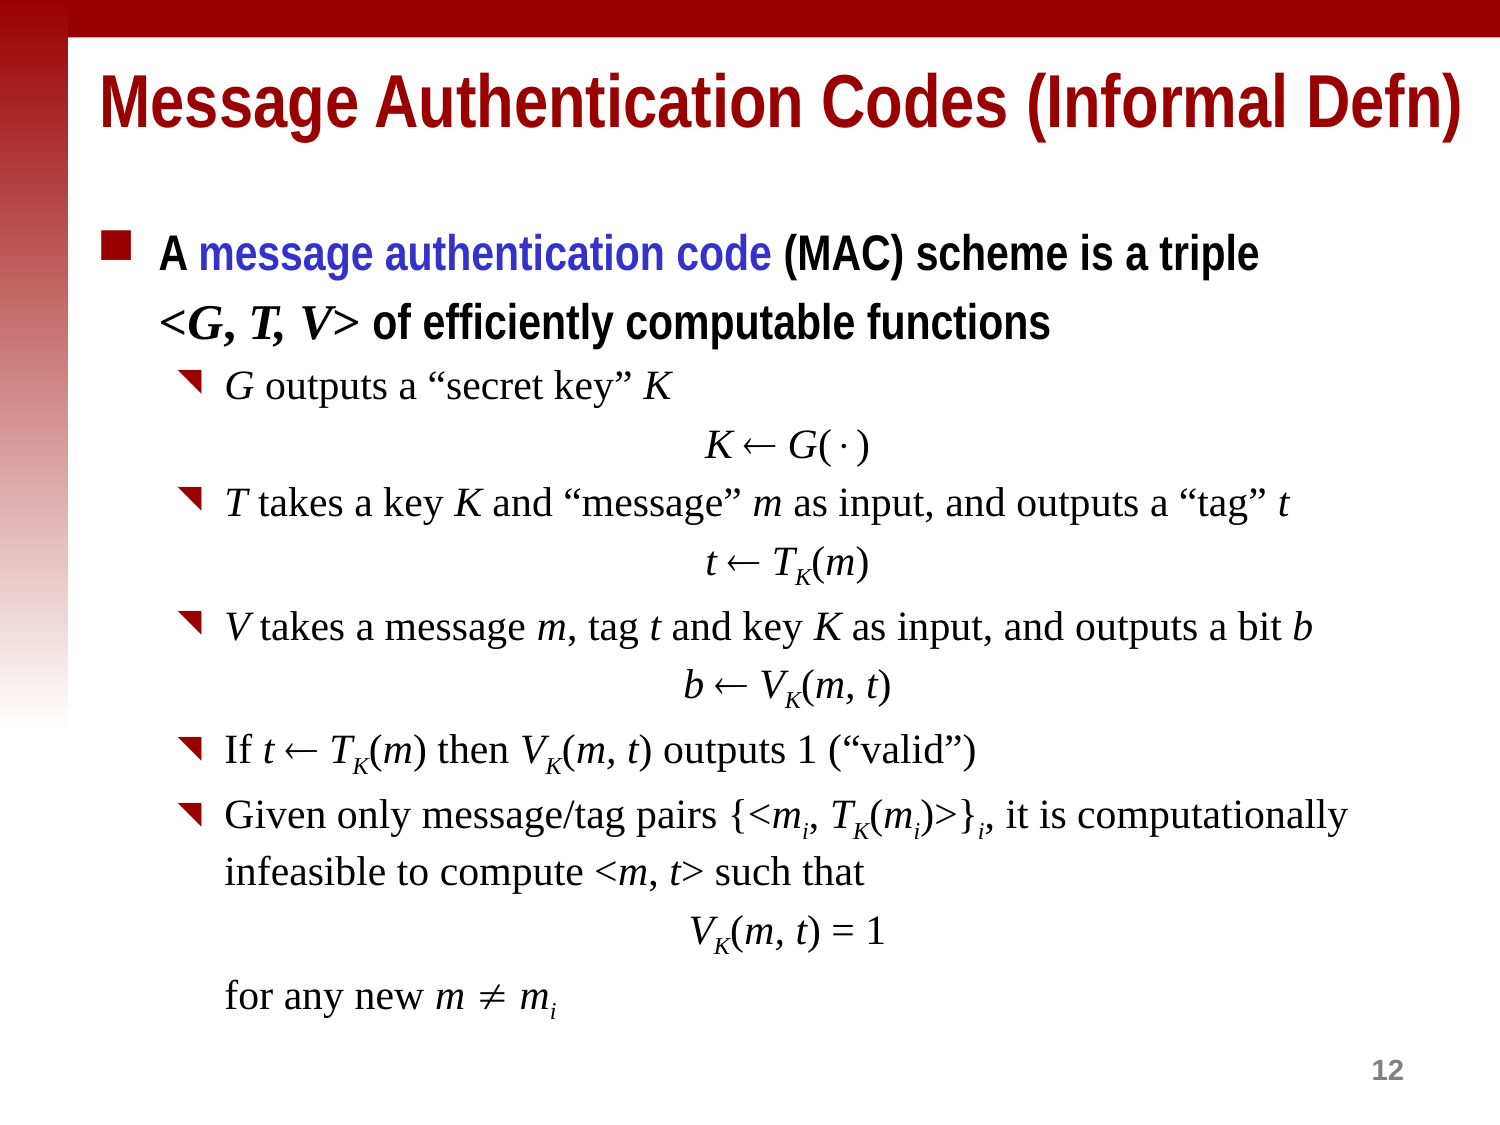

# Message Authentication Codes (Informal Defn)
A message authentication code (MAC) scheme is a triple
	<G, T, V> of efficiently computable functions
G outputs a “secret key” K
K ← G(⋅)
T takes a key K and “message” m as input, and outputs a “tag” t
t ← TK(m)
V takes a message m, tag t and key K as input, and outputs a bit b
b ← VK(m, t)
If t ← TK(m) then VK(m, t) outputs 1 (“valid”)
Given only message/tag pairs {<mi, TK(mi)>}i, it is computationally infeasible to compute <m, t> such that
VK(m, t) = 1
	for any new m ≠ mi